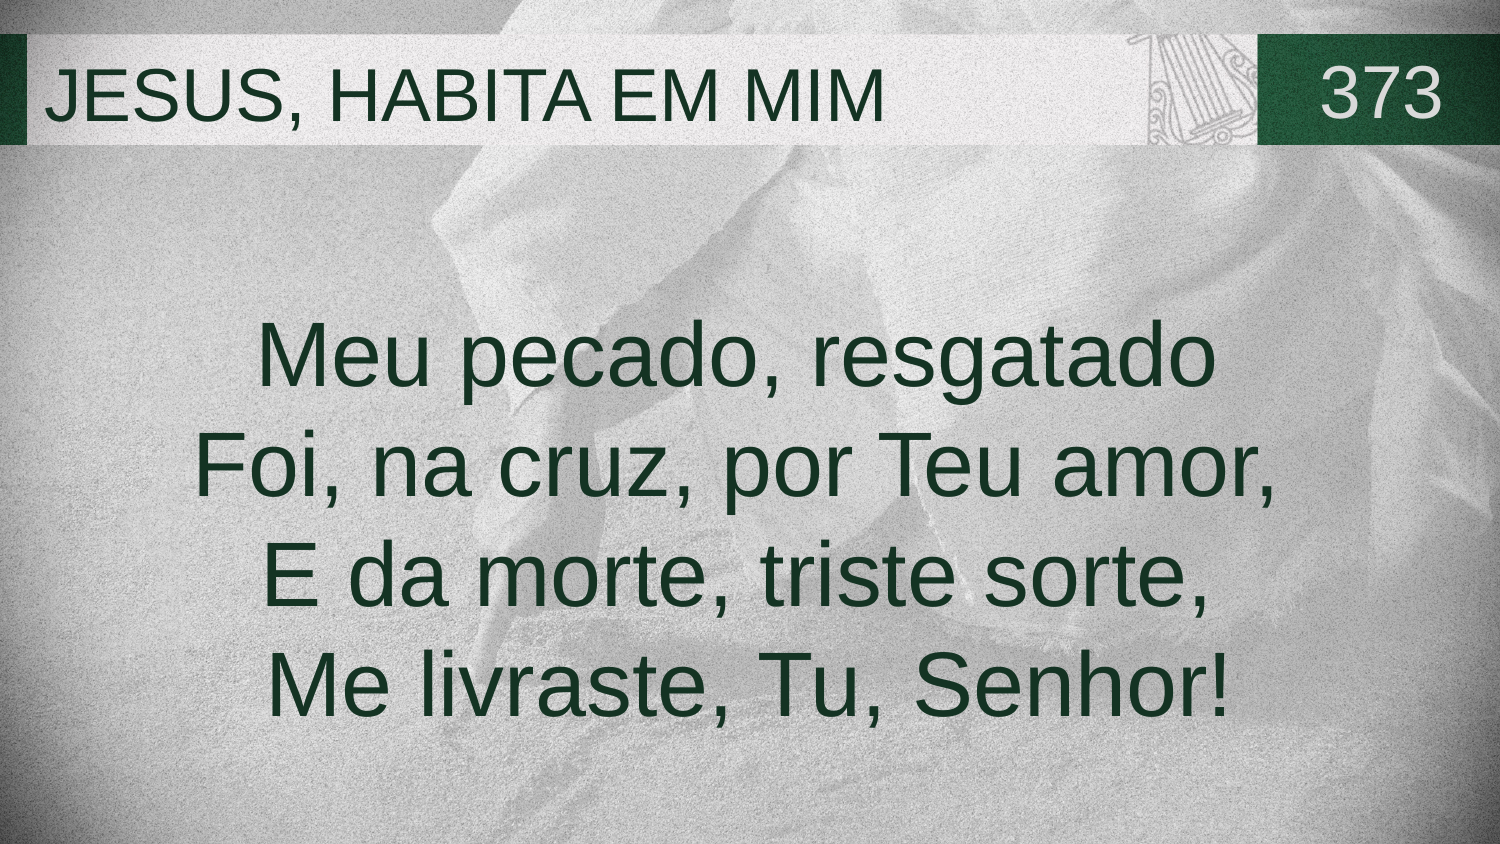

# JESUS, HABITA EM MIM
373
Meu pecado, resgatado
Foi, na cruz, por Teu amor,
E da morte, triste sorte,
Me livraste, Tu, Senhor!